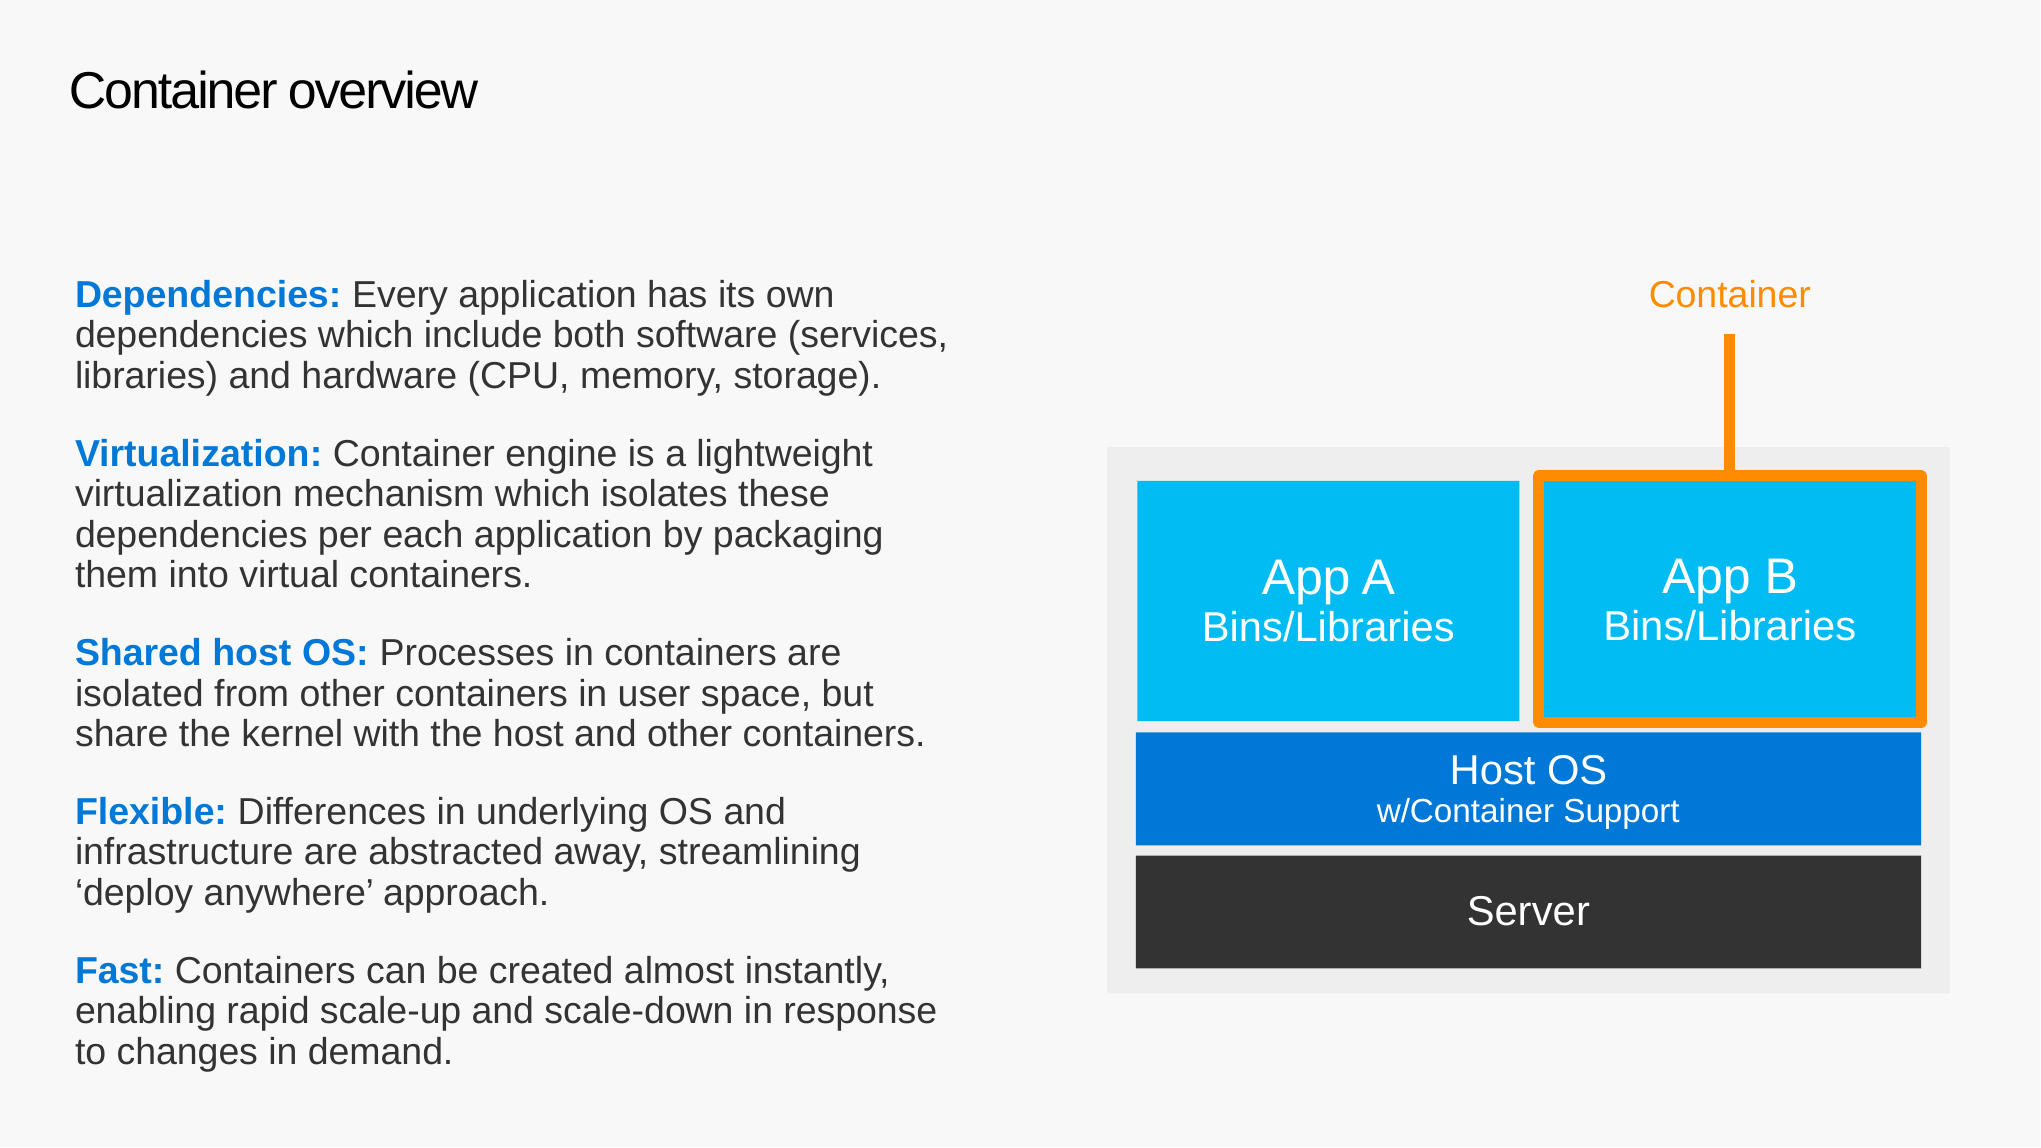

# Container overview
Dependencies: Every application has its own dependencies which include both software (services, libraries) and hardware (CPU, memory, storage).
Virtualization: Container engine is a lightweight virtualization mechanism which isolates these dependencies per each application by packaging them into virtual containers.
Shared host OS: Processes in containers are isolated from other containers in user space, but share the kernel with the host and other containers.
Flexible: Differences in underlying OS and infrastructure are abstracted away, streamlining ‘deploy anywhere’ approach.
Fast: Containers can be created almost instantly, enabling rapid scale-up and scale-down in response to changes in demand.
Container

App B
Bins/Libraries
App A
Bins/Libraries
Host OS
w/Container Support
Server